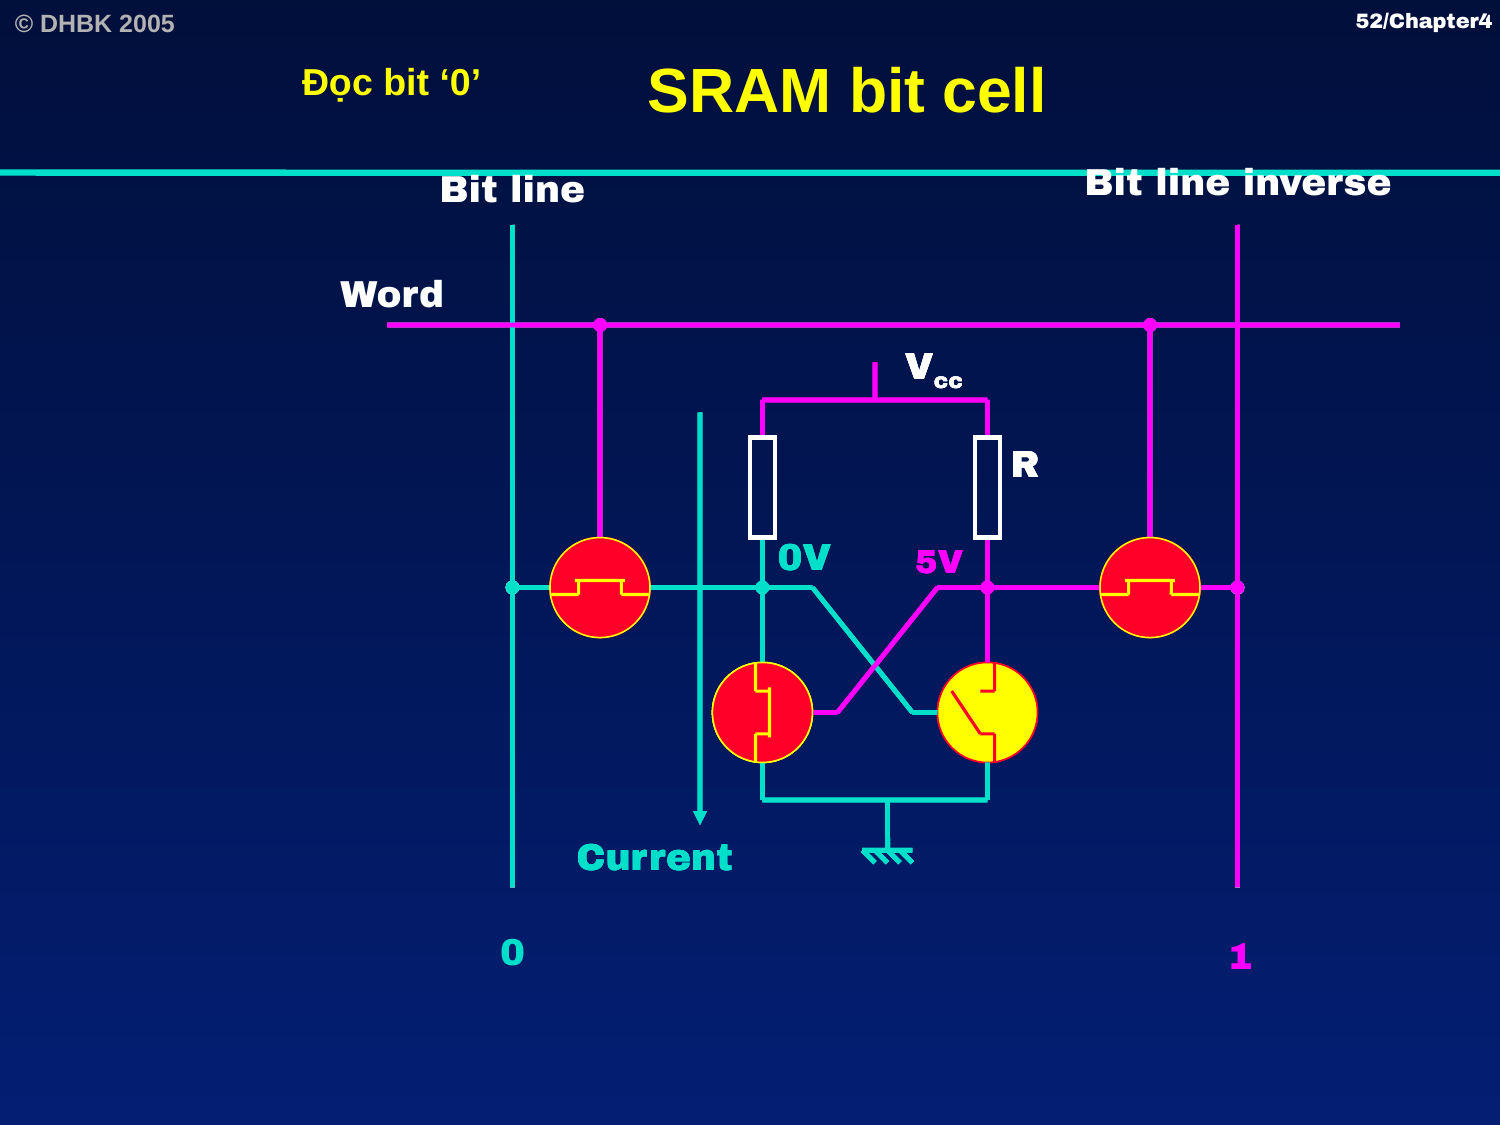

# SRAM bit cell
52/Chapter4
Đọc bit ‘0’
Bit line inverse
Bit line

Vcc

R

0V
5V

Current

Vcc

R

0V
5V

Current

Vcc

R

0V
5V

Current

Word
0
1